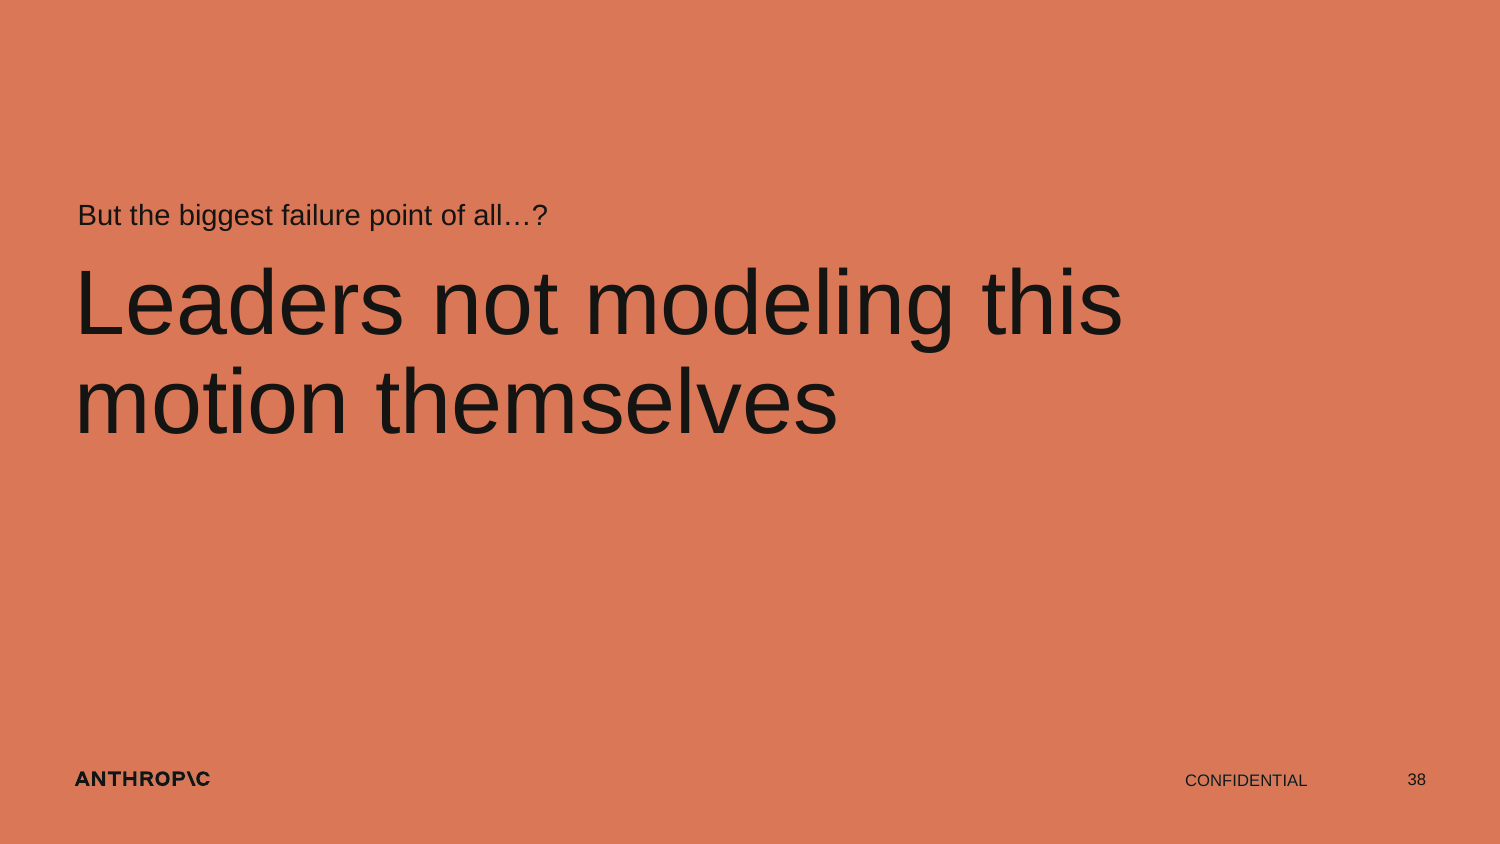

But the biggest failure point of all…?
# Leaders not modeling this motion themselves
38